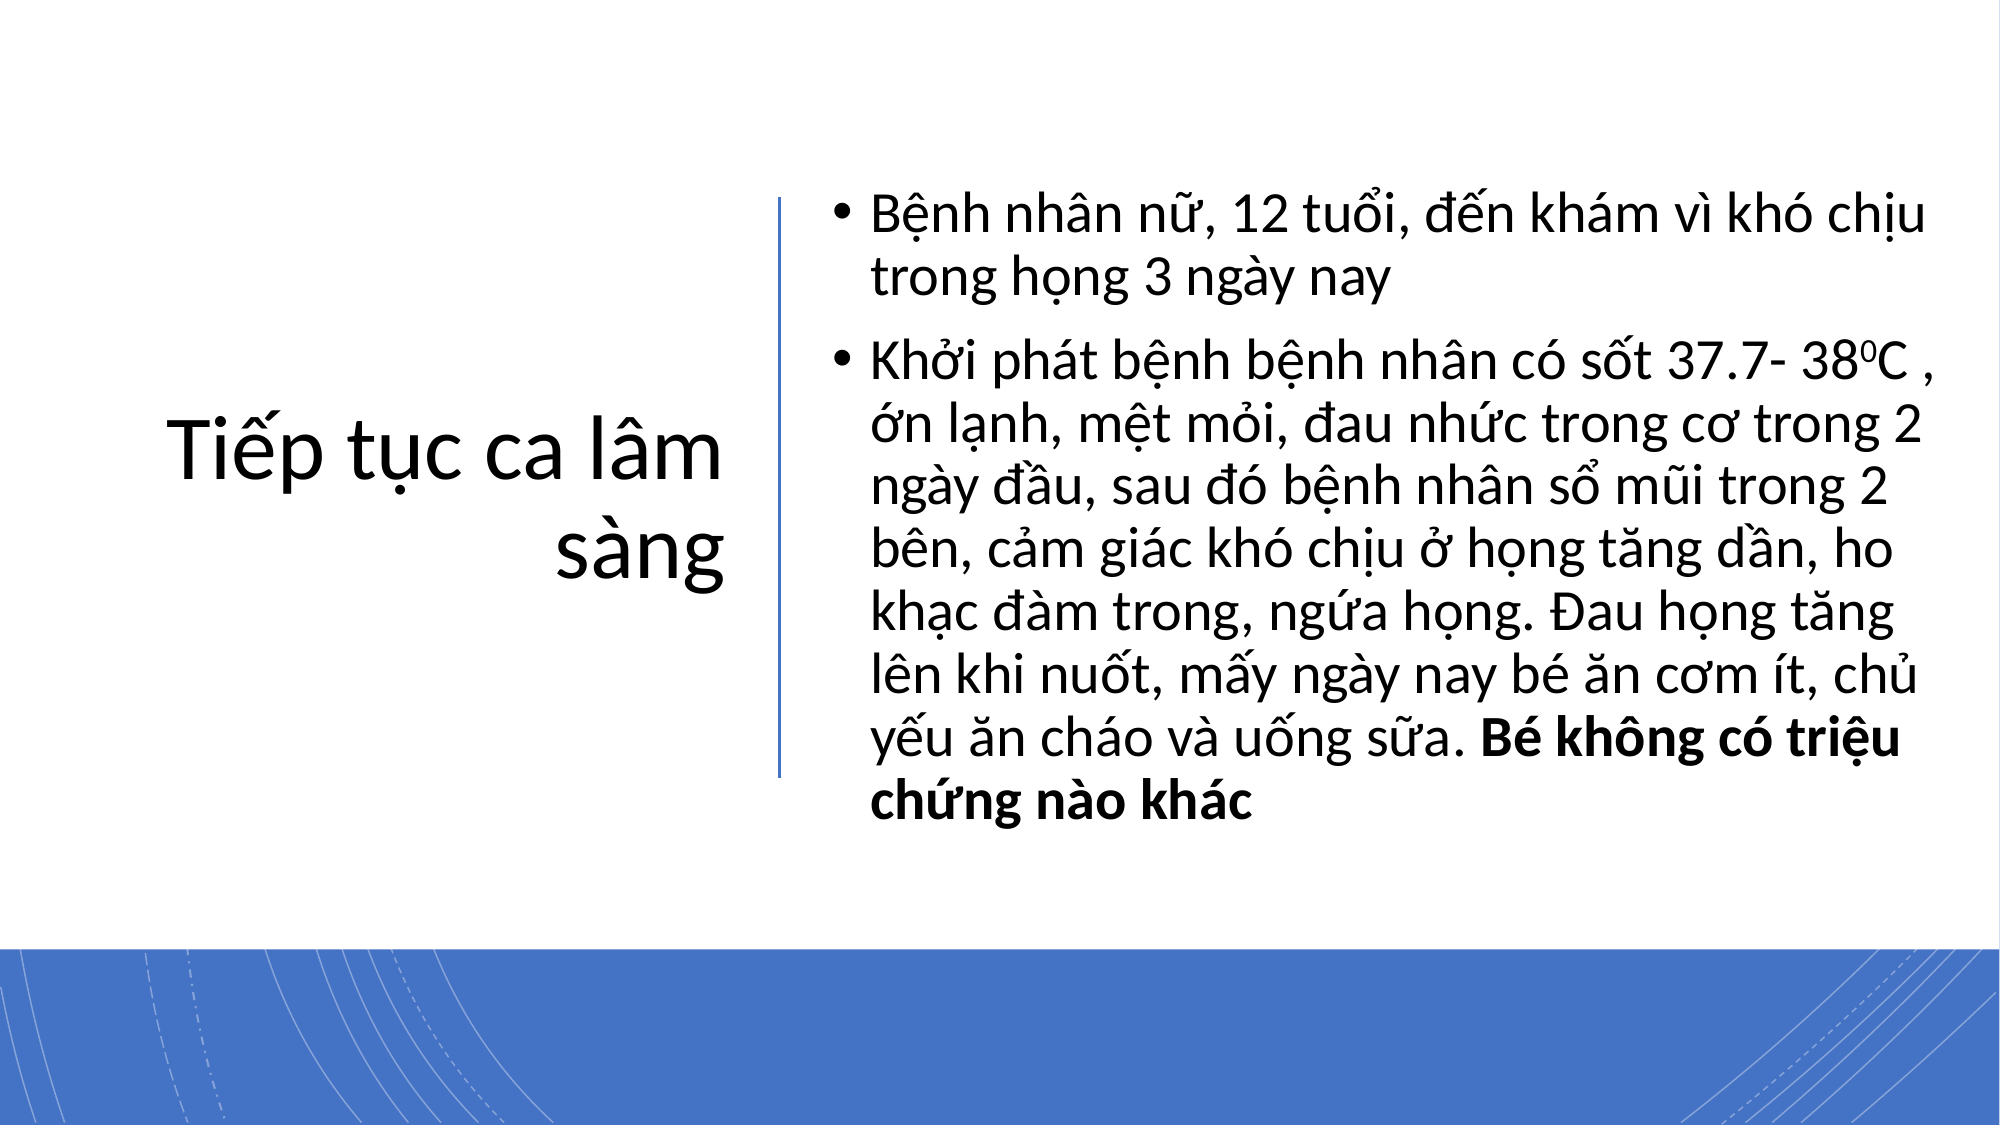

# Tiếp tục ca lâm sàng
Bệnh nhân nữ, 12 tuổi, đến khám vì khó chịu trong họng 3 ngày nay
Khởi phát bệnh bệnh nhân có sốt 37.7- 380C , ớn lạnh, mệt mỏi, đau nhức trong cơ trong 2 ngày đầu, sau đó bệnh nhân sổ mũi trong 2 bên, cảm giác khó chịu ở họng tăng dần, ho khạc đàm trong, ngứa họng. Đau họng tăng lên khi nuốt, mấy ngày nay bé ăn cơm ít, chủ yếu ăn cháo và uống sữa. Bé không có triệu chứng nào khác